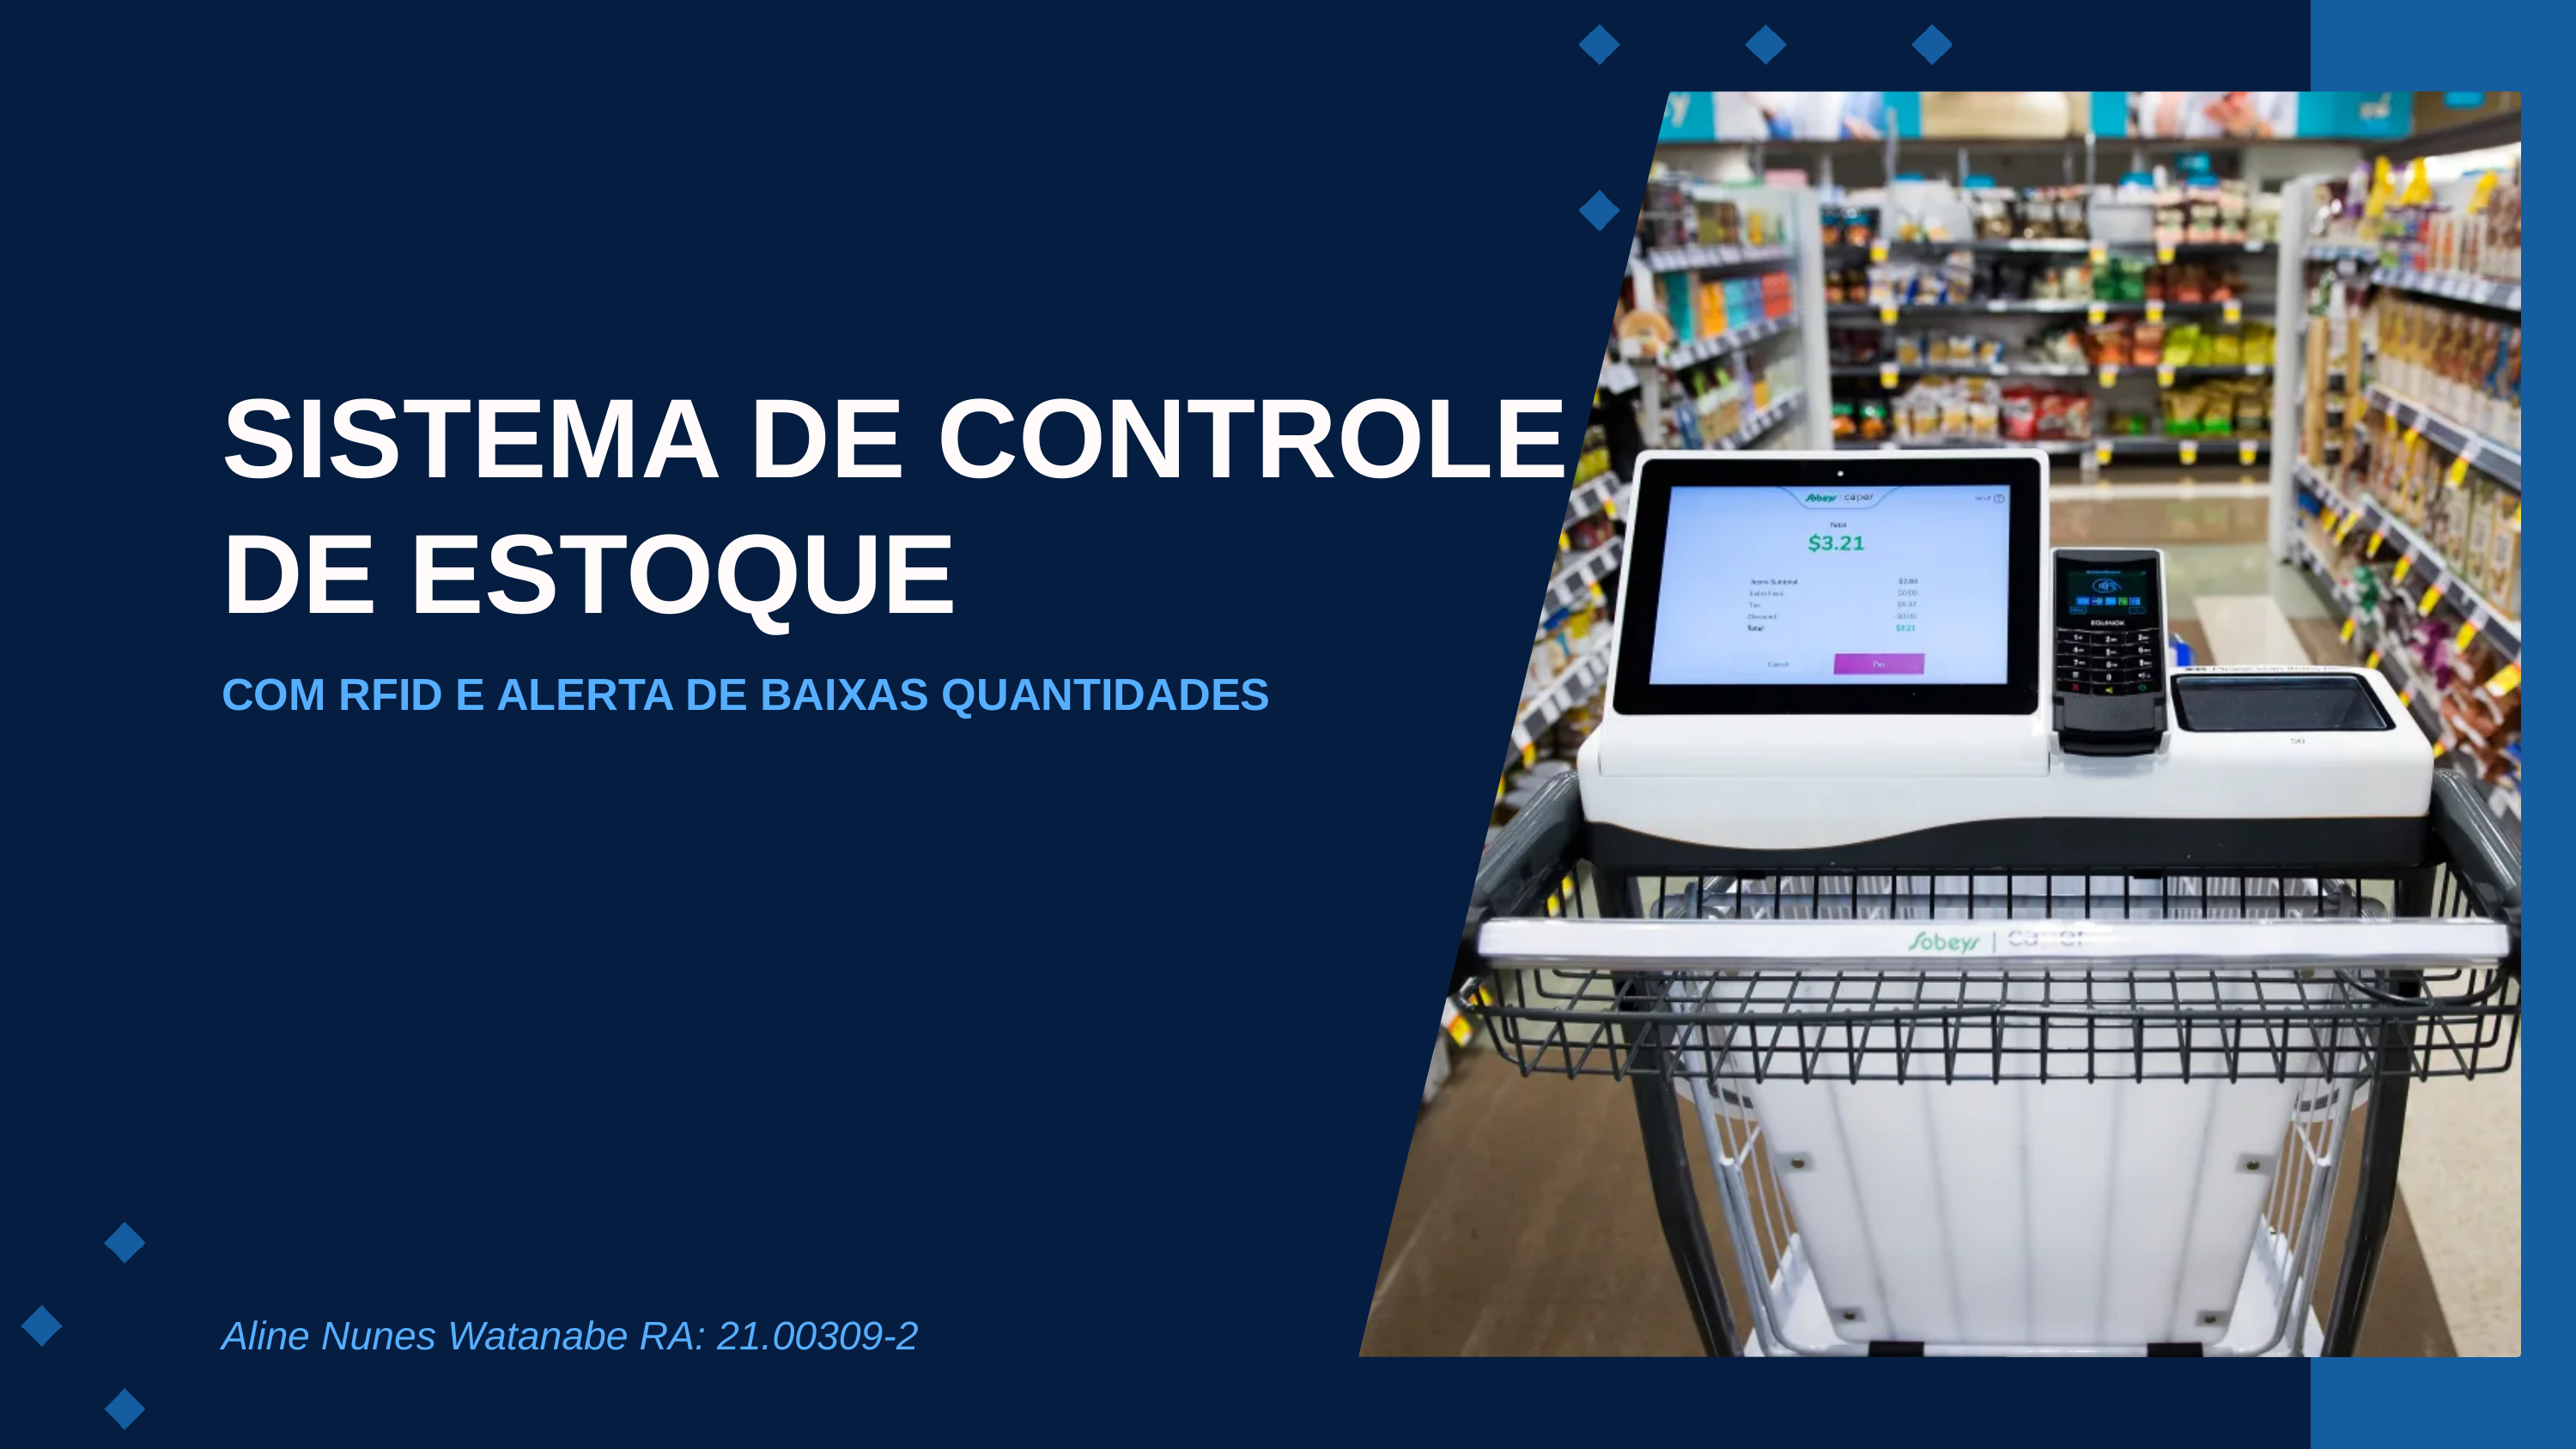

SISTEMA DE CONTROLE DE ESTOQUE

COM RFID E ALERTA DE BAIXAS QUANTIDADES

Aline Nunes Watanabe RA: 21.00309-2